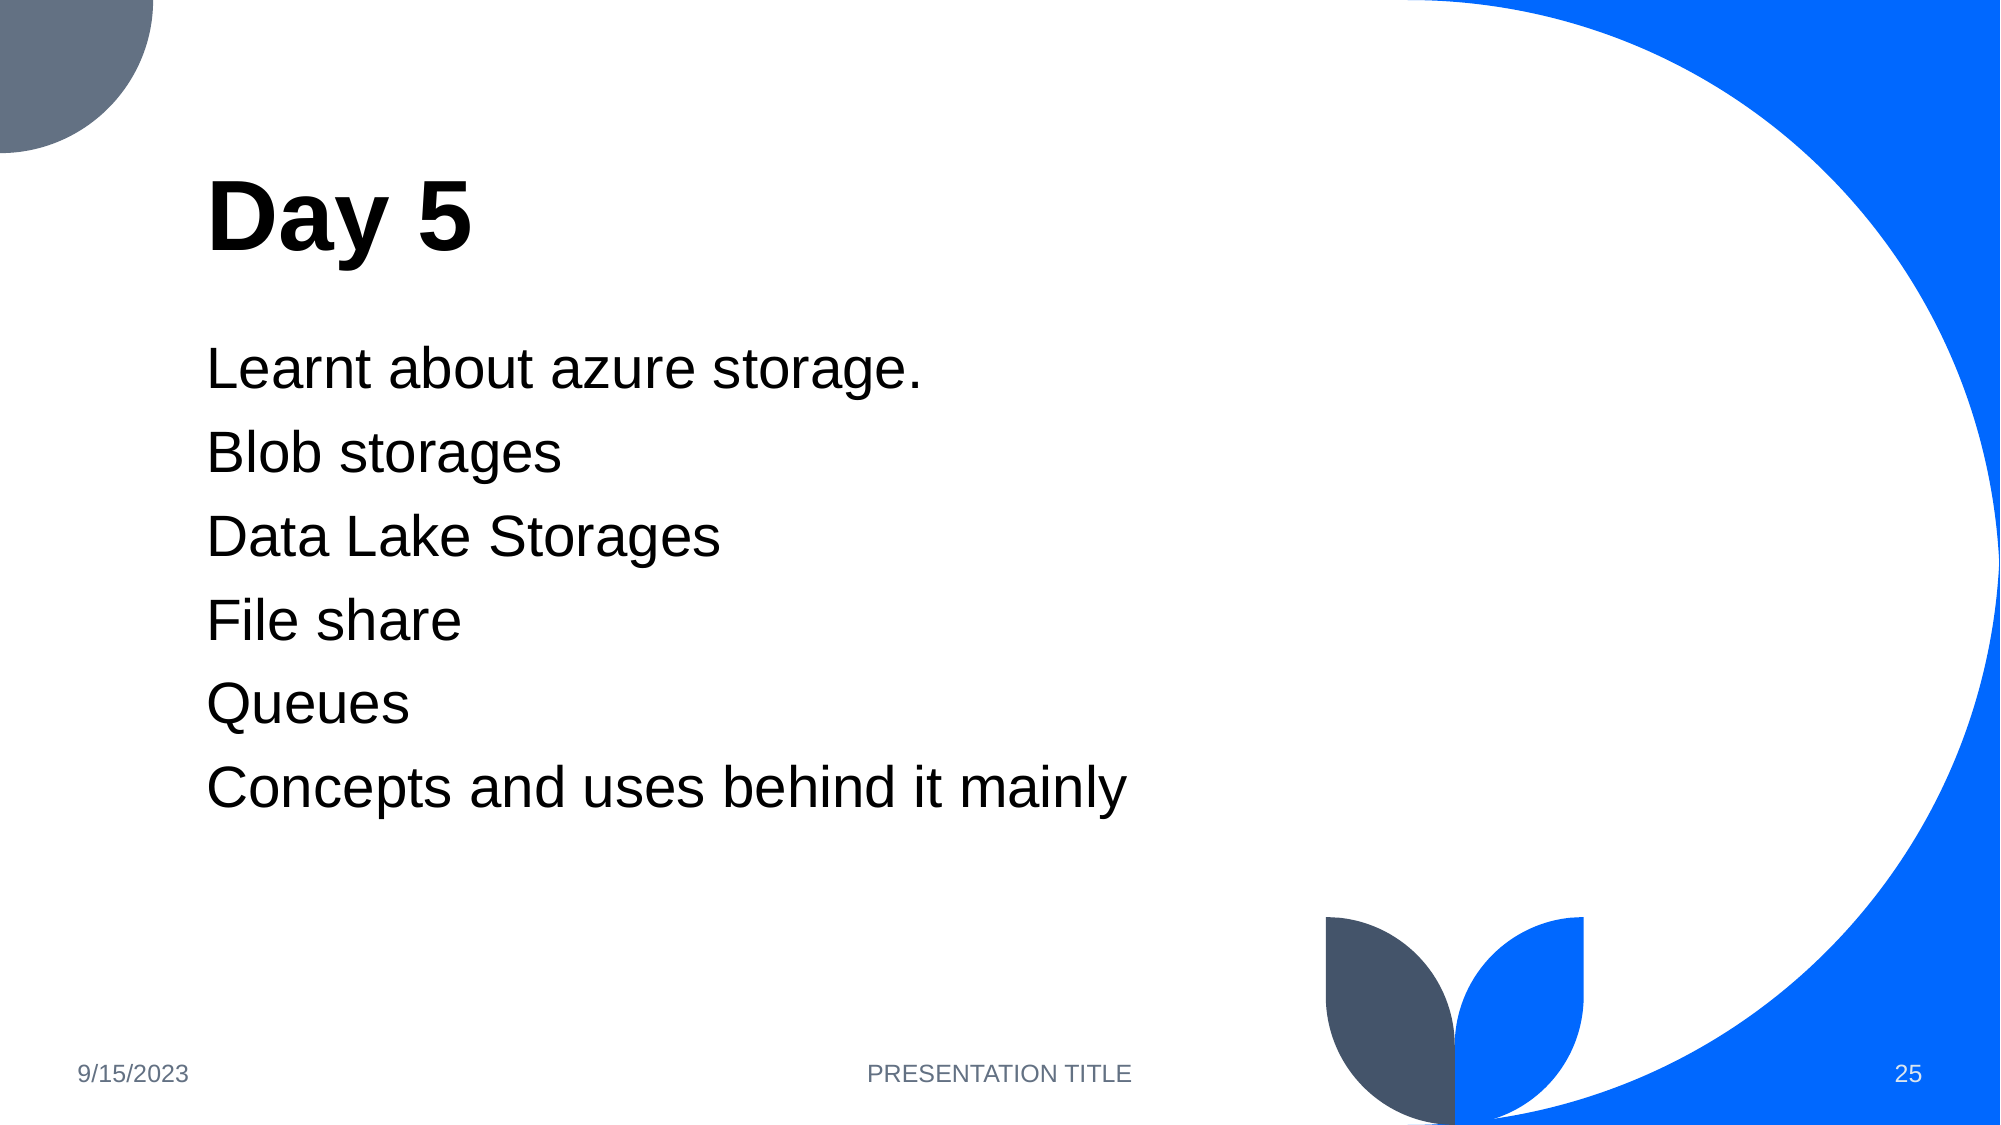

# Day 5
Learnt about azure storage.
Blob storages
Data Lake Storages
File share
Queues
Concepts and uses behind it mainly
9/15/2023
PRESENTATION TITLE
25